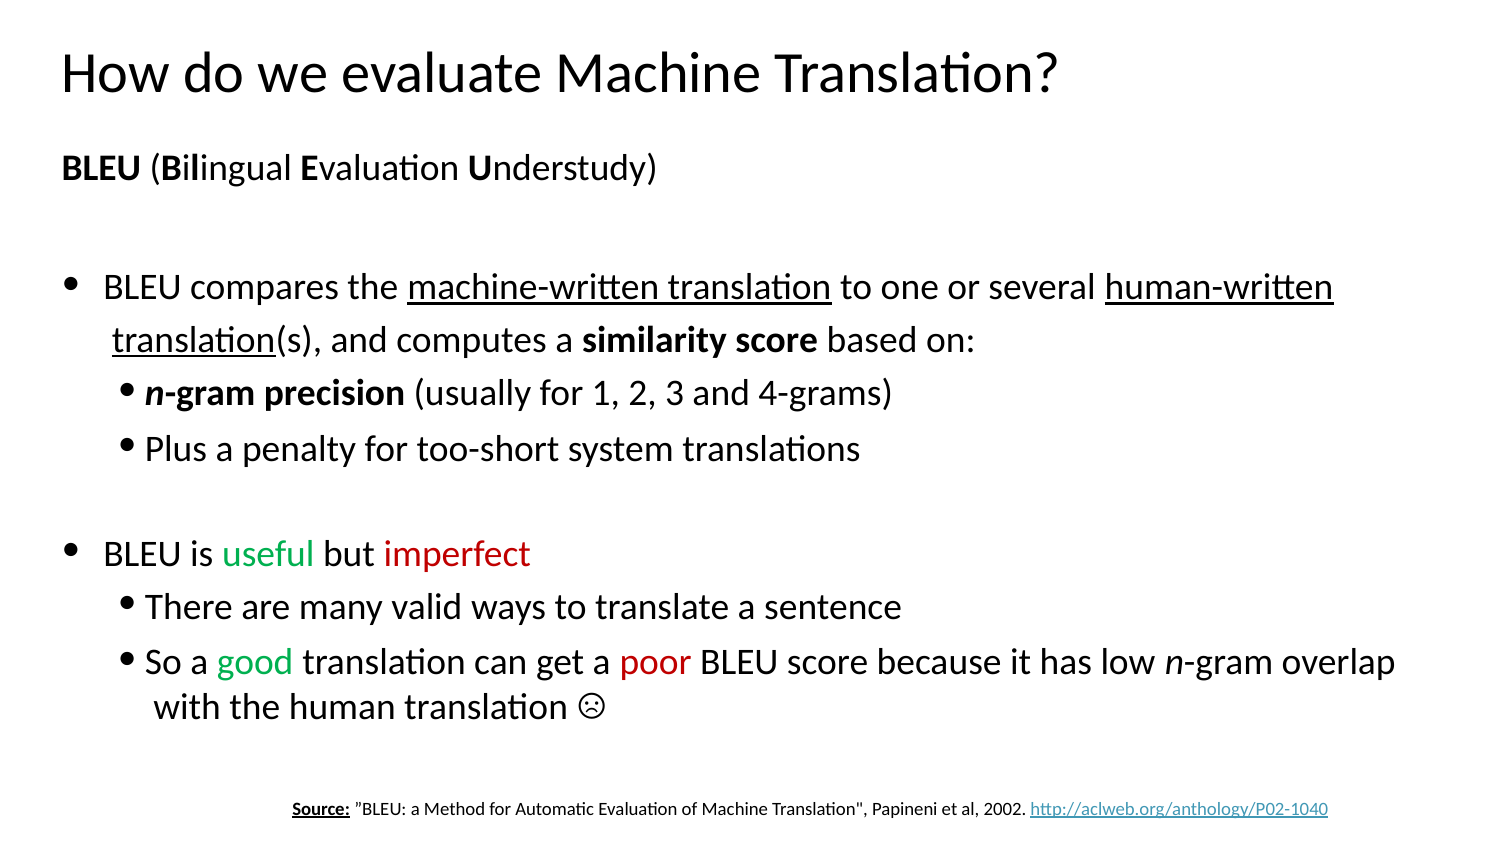

# How do we evaluate Machine Translation?
BLEU (Bilingual Evaluation Understudy)
BLEU compares the machine-written translation to one or several human-written  translation(s), and computes a similarity score based on:
n-gram precision (usually for 1, 2, 3 and 4-grams)
Plus a penalty for too-short system translations

BLEU is useful but imperfect
There are many valid ways to translate a sentence
So a good translation can get a poor BLEU score because it has low n-gram overlap  with the human translation ☹
Source: ”BLEU: a Method for Automatic Evaluation of Machine Translation", Papineni et al, 2002. http://aclweb.org/anthology/P02-1040